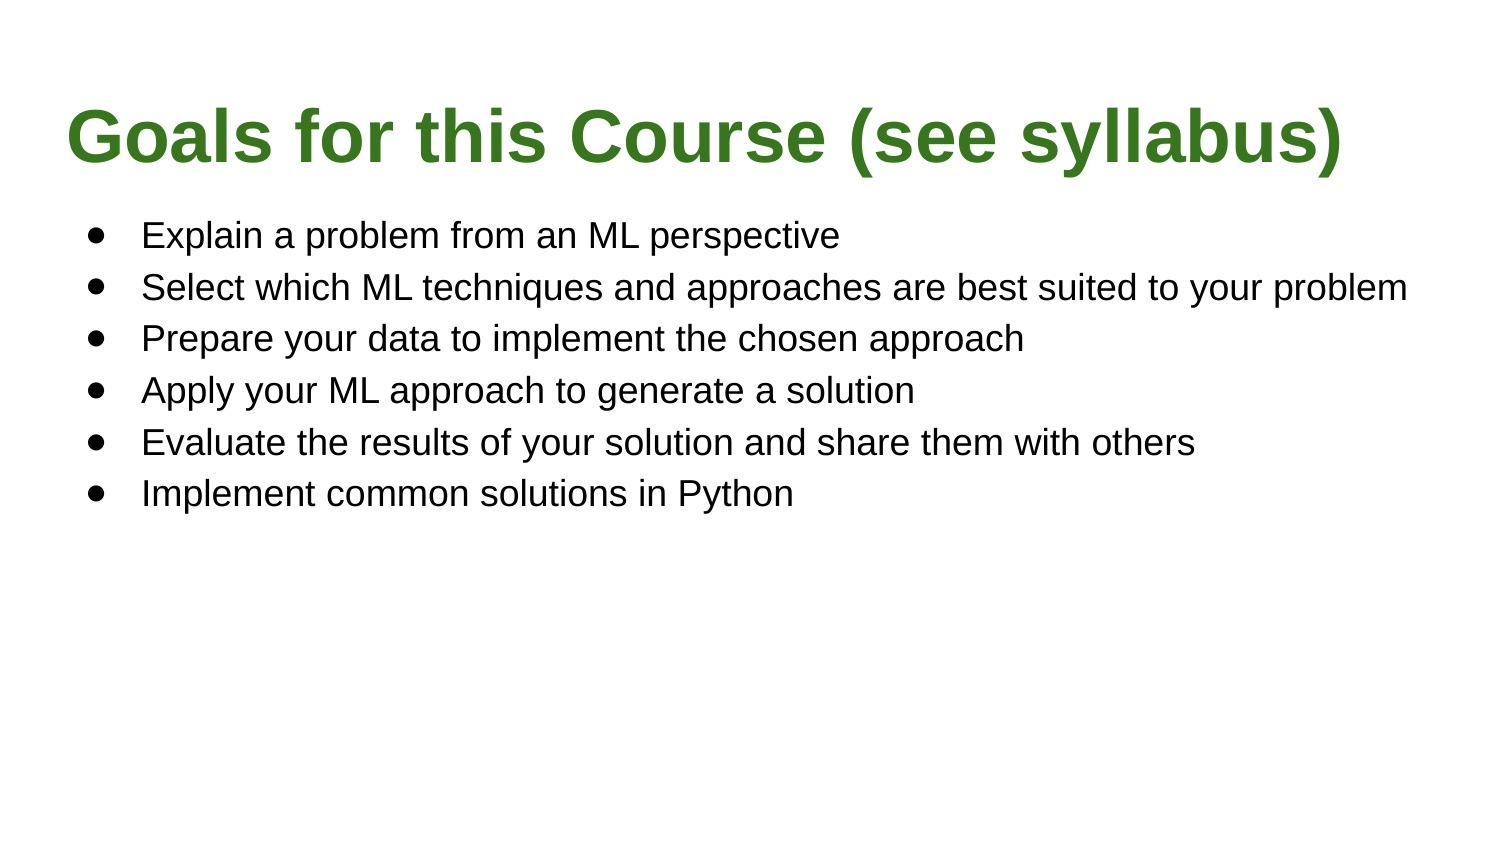

# Goals for this Course (see syllabus)
Explain a problem from an ML perspective
Select which ML techniques and approaches are best suited to your problem
Prepare your data to implement the chosen approach
Apply your ML approach to generate a solution
Evaluate the results of your solution and share them with others
Implement common solutions in Python